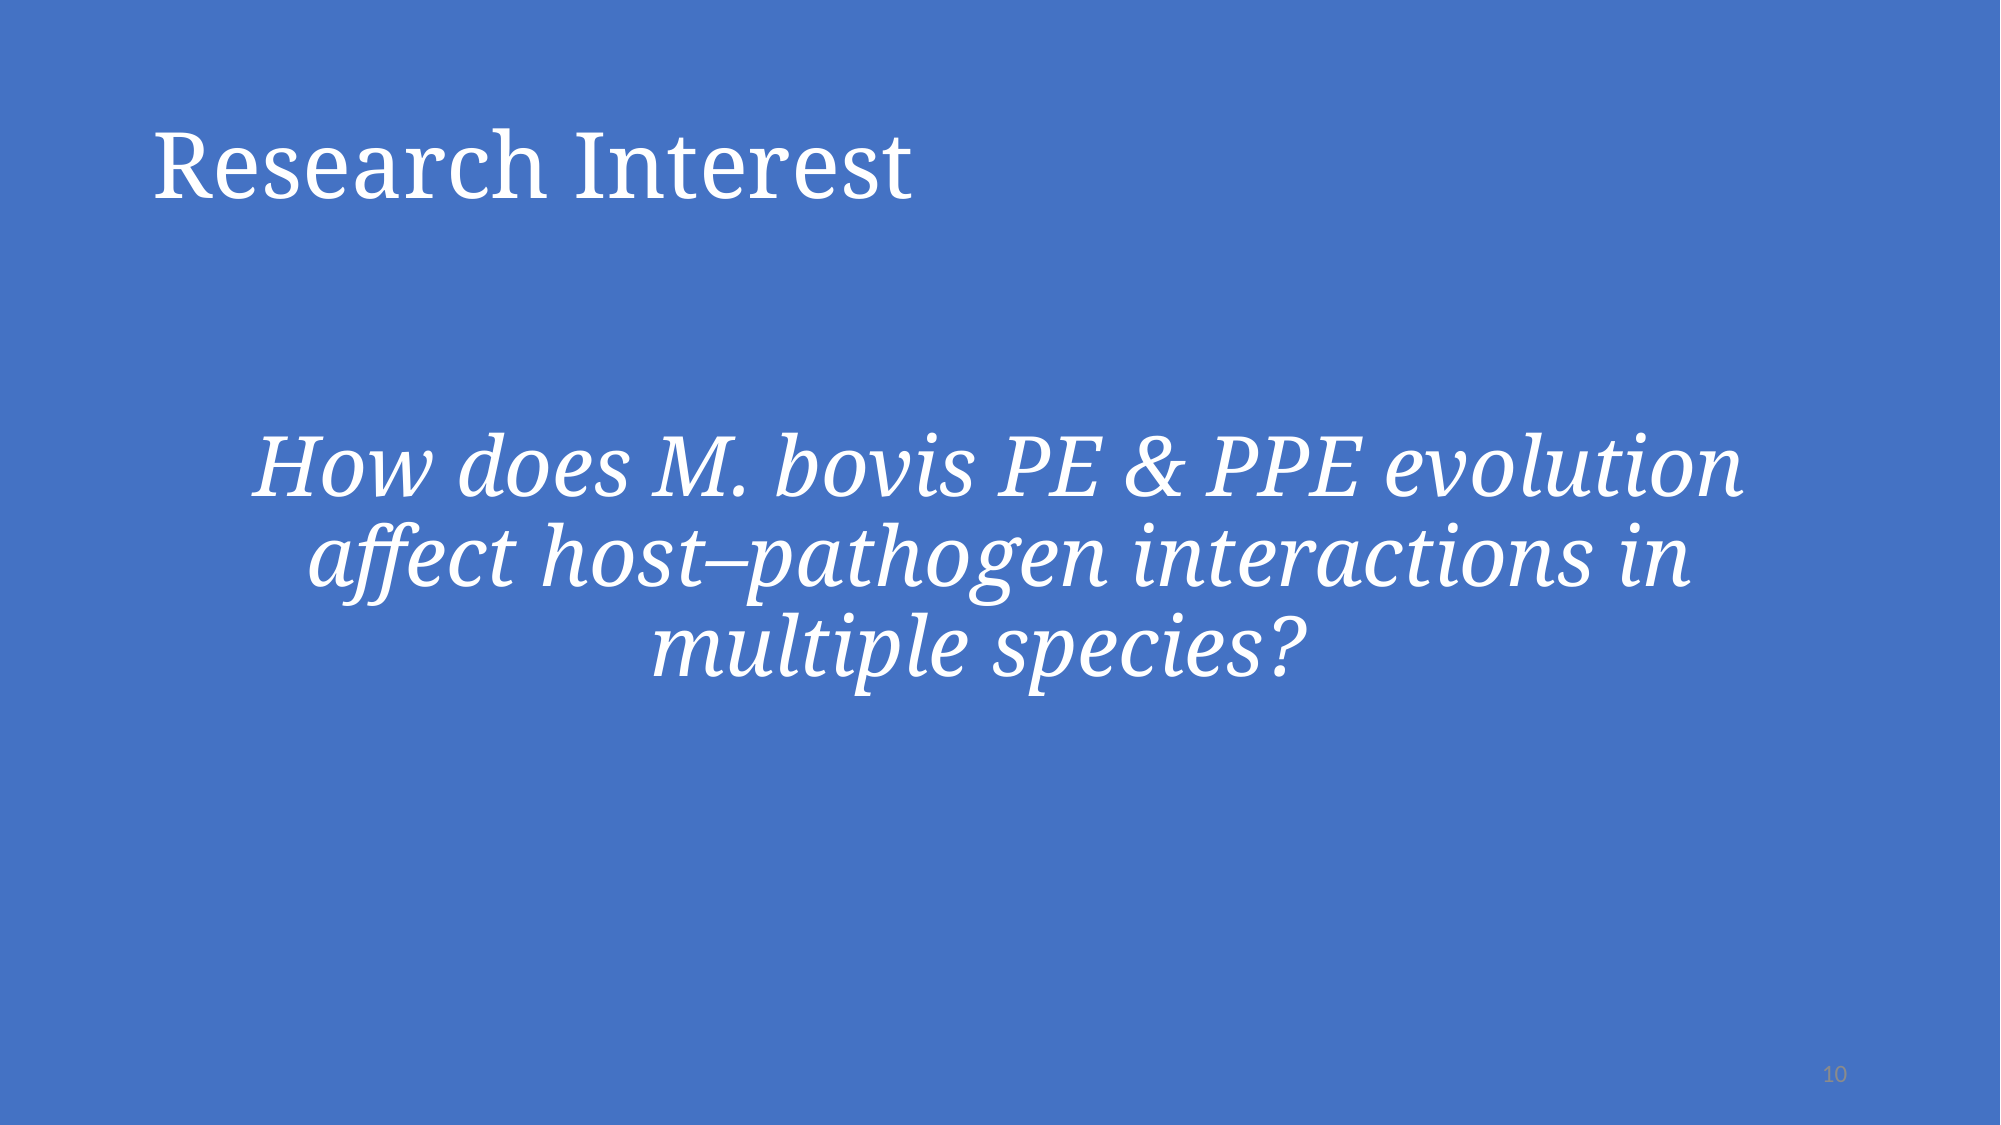

# Research Interest
How does M. bovis PE & PPE evolution affect host–pathogen interactions in multiple species?

10